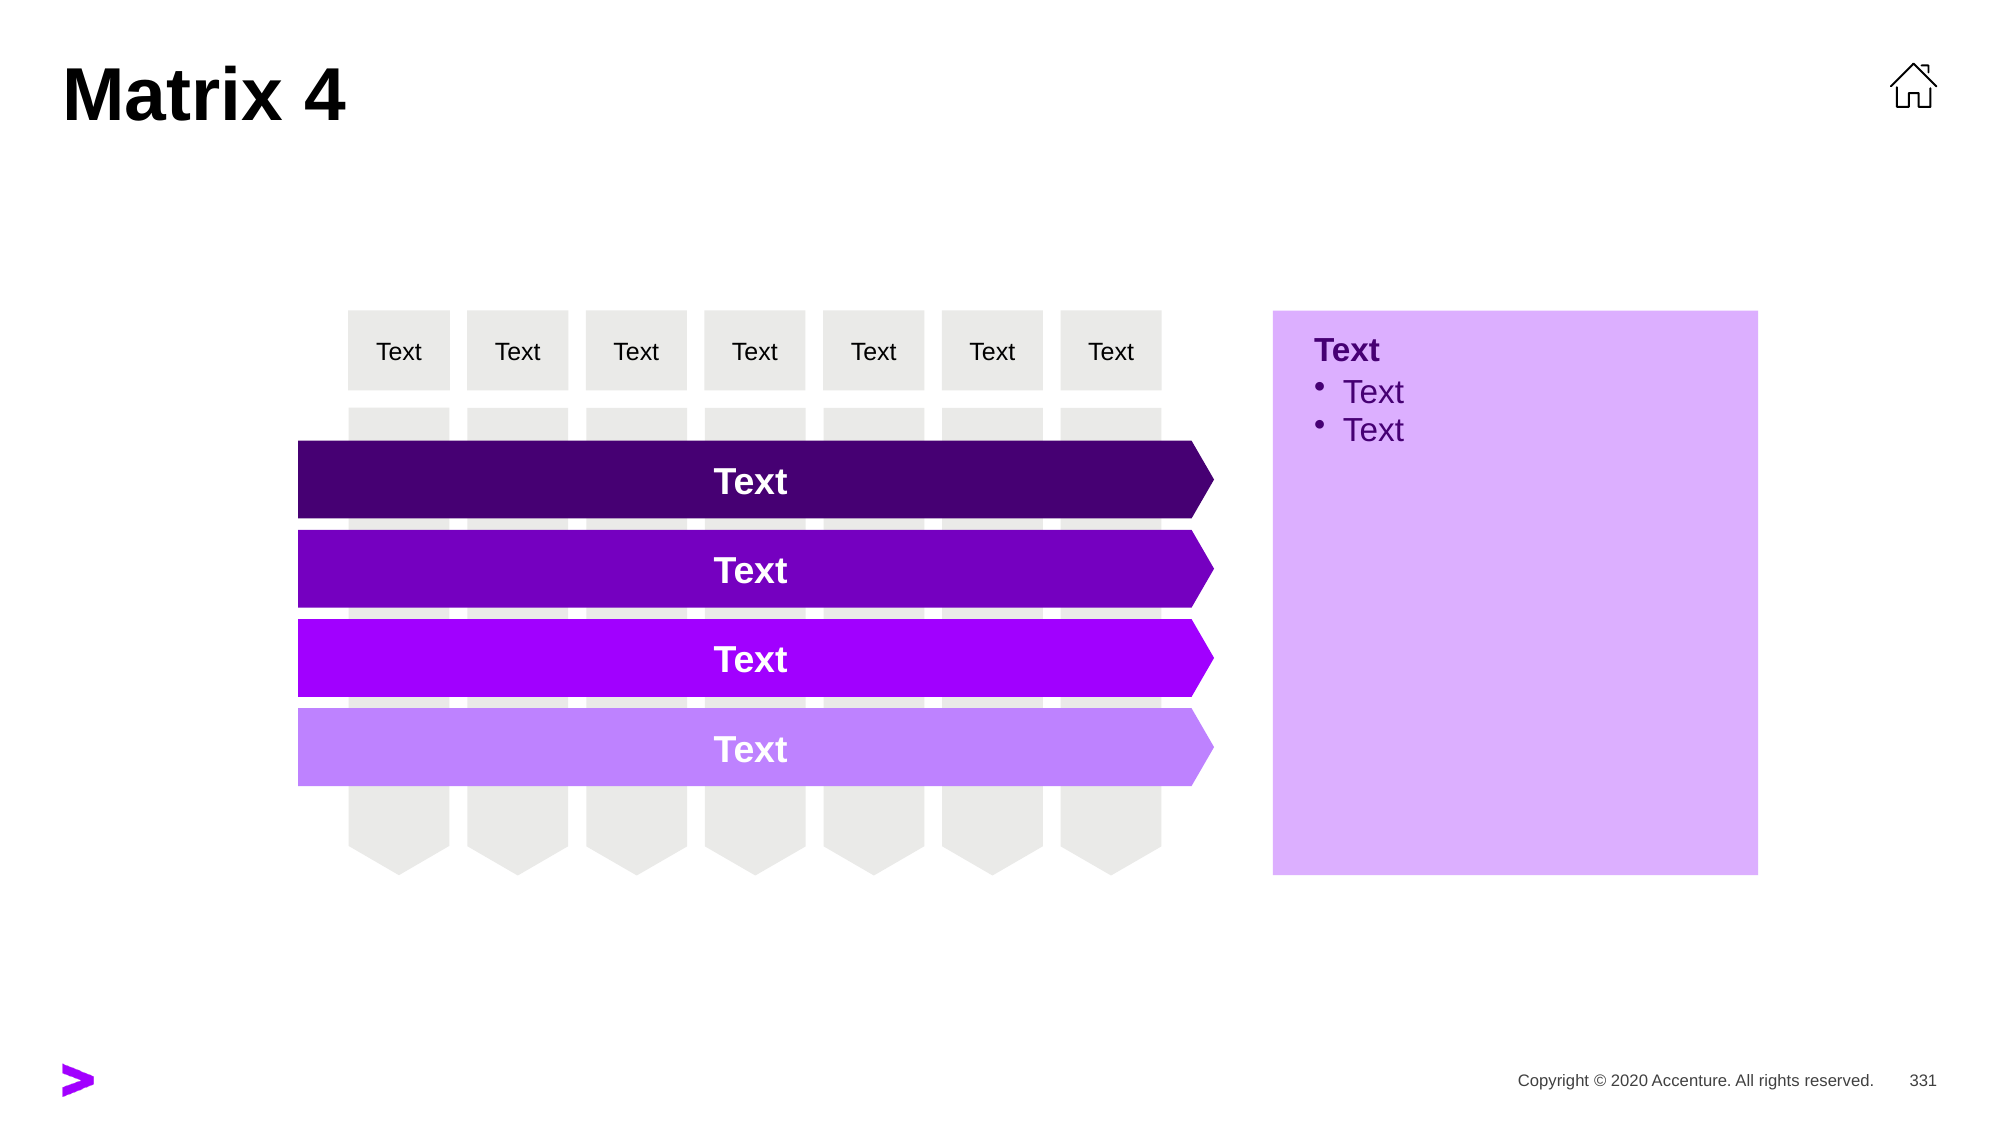

# Matrix 4

Text
Text
Text
Text
Text
Text
Text
Text
Text

Text
Text
Text
Text
Text